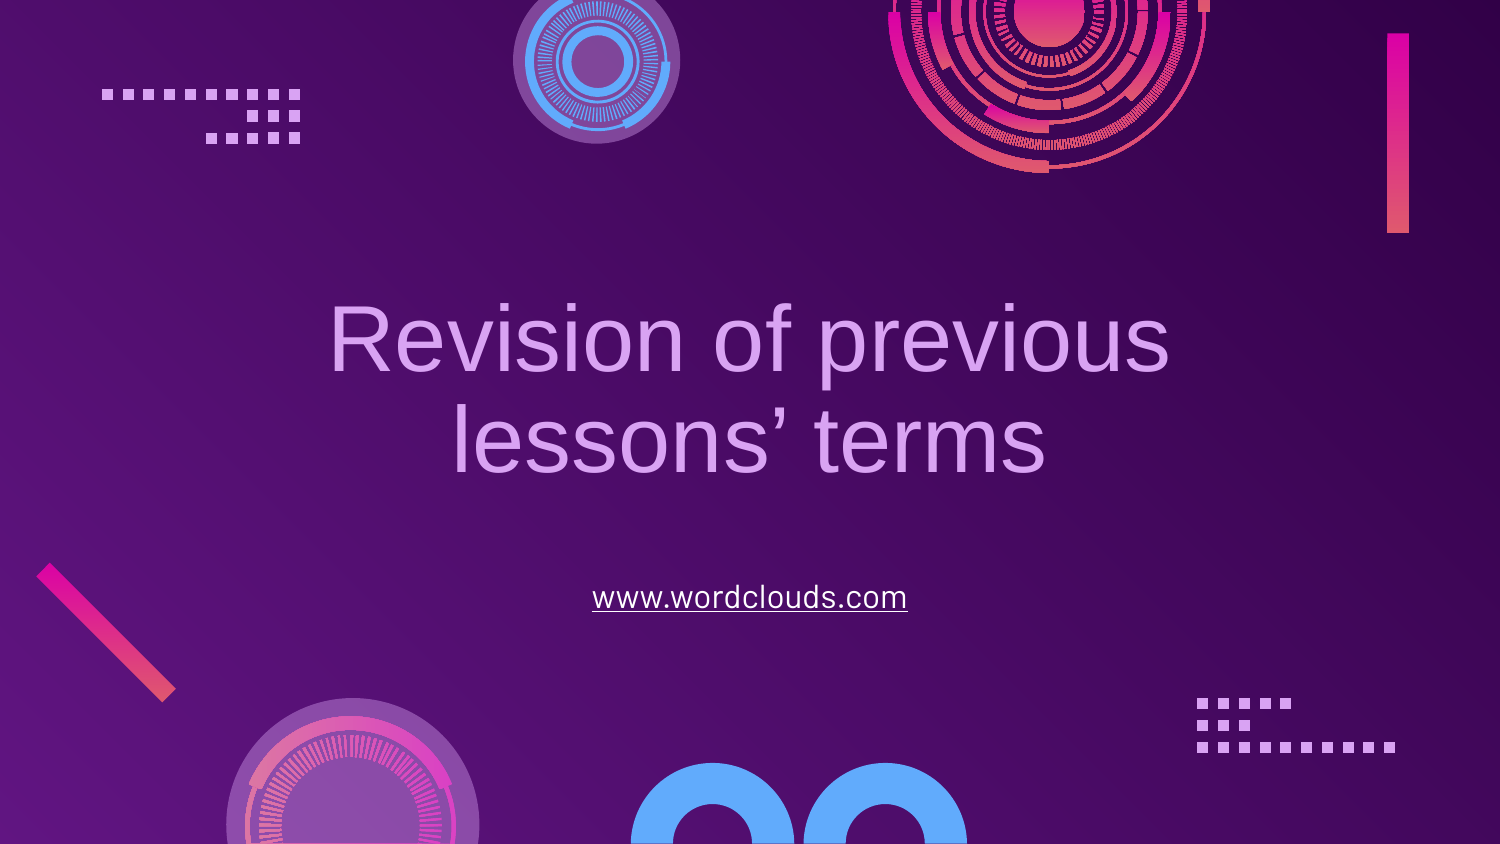

# Revision of previous lessons’ terms
www.wordclouds.com